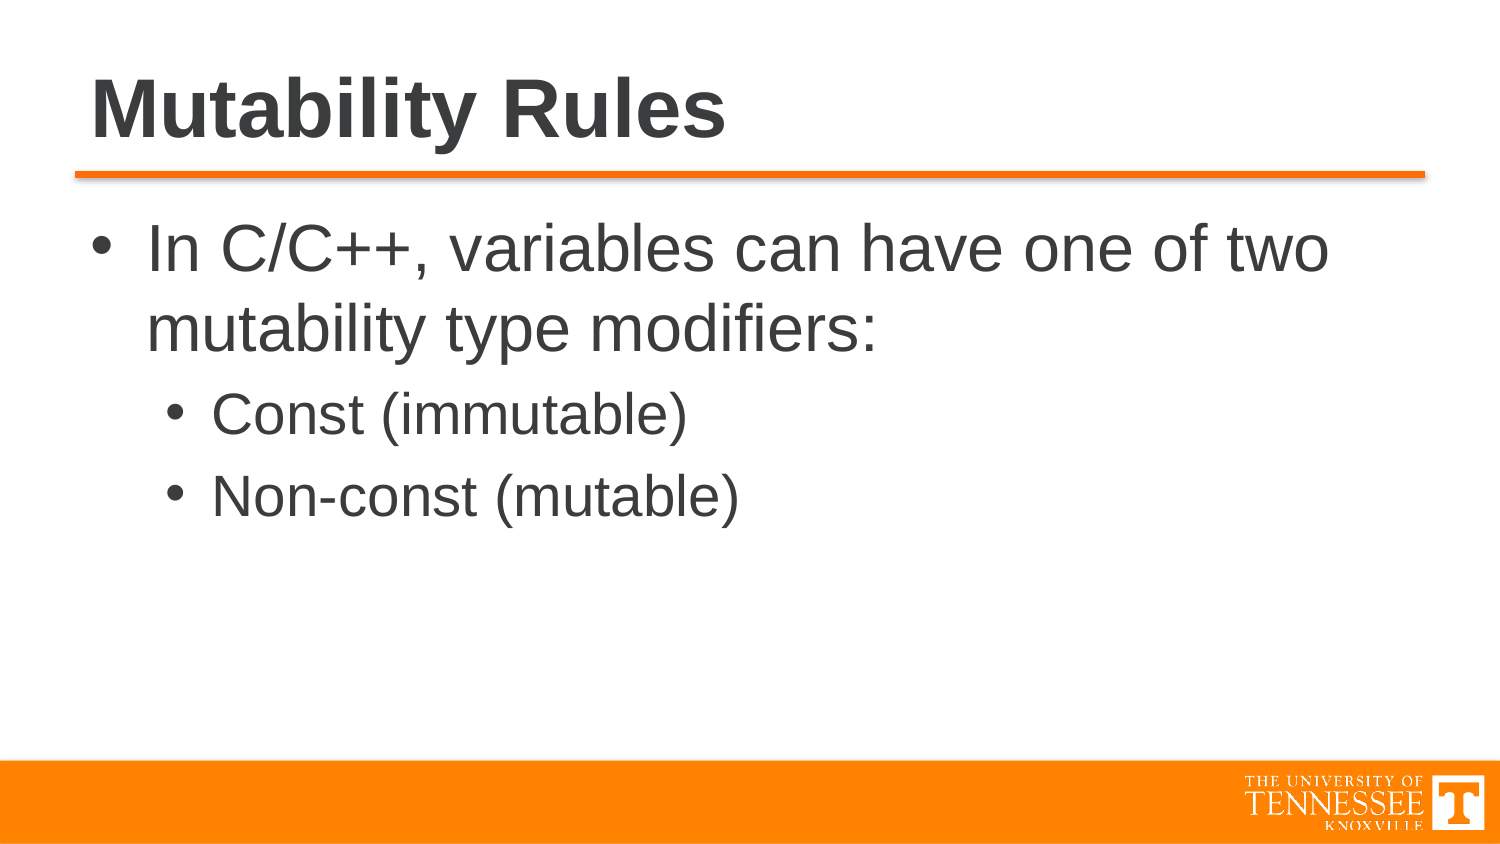

# Mutability Rules
In C/C++, variables can have one of two mutability type modifiers:
Const (immutable)
Non-const (mutable)